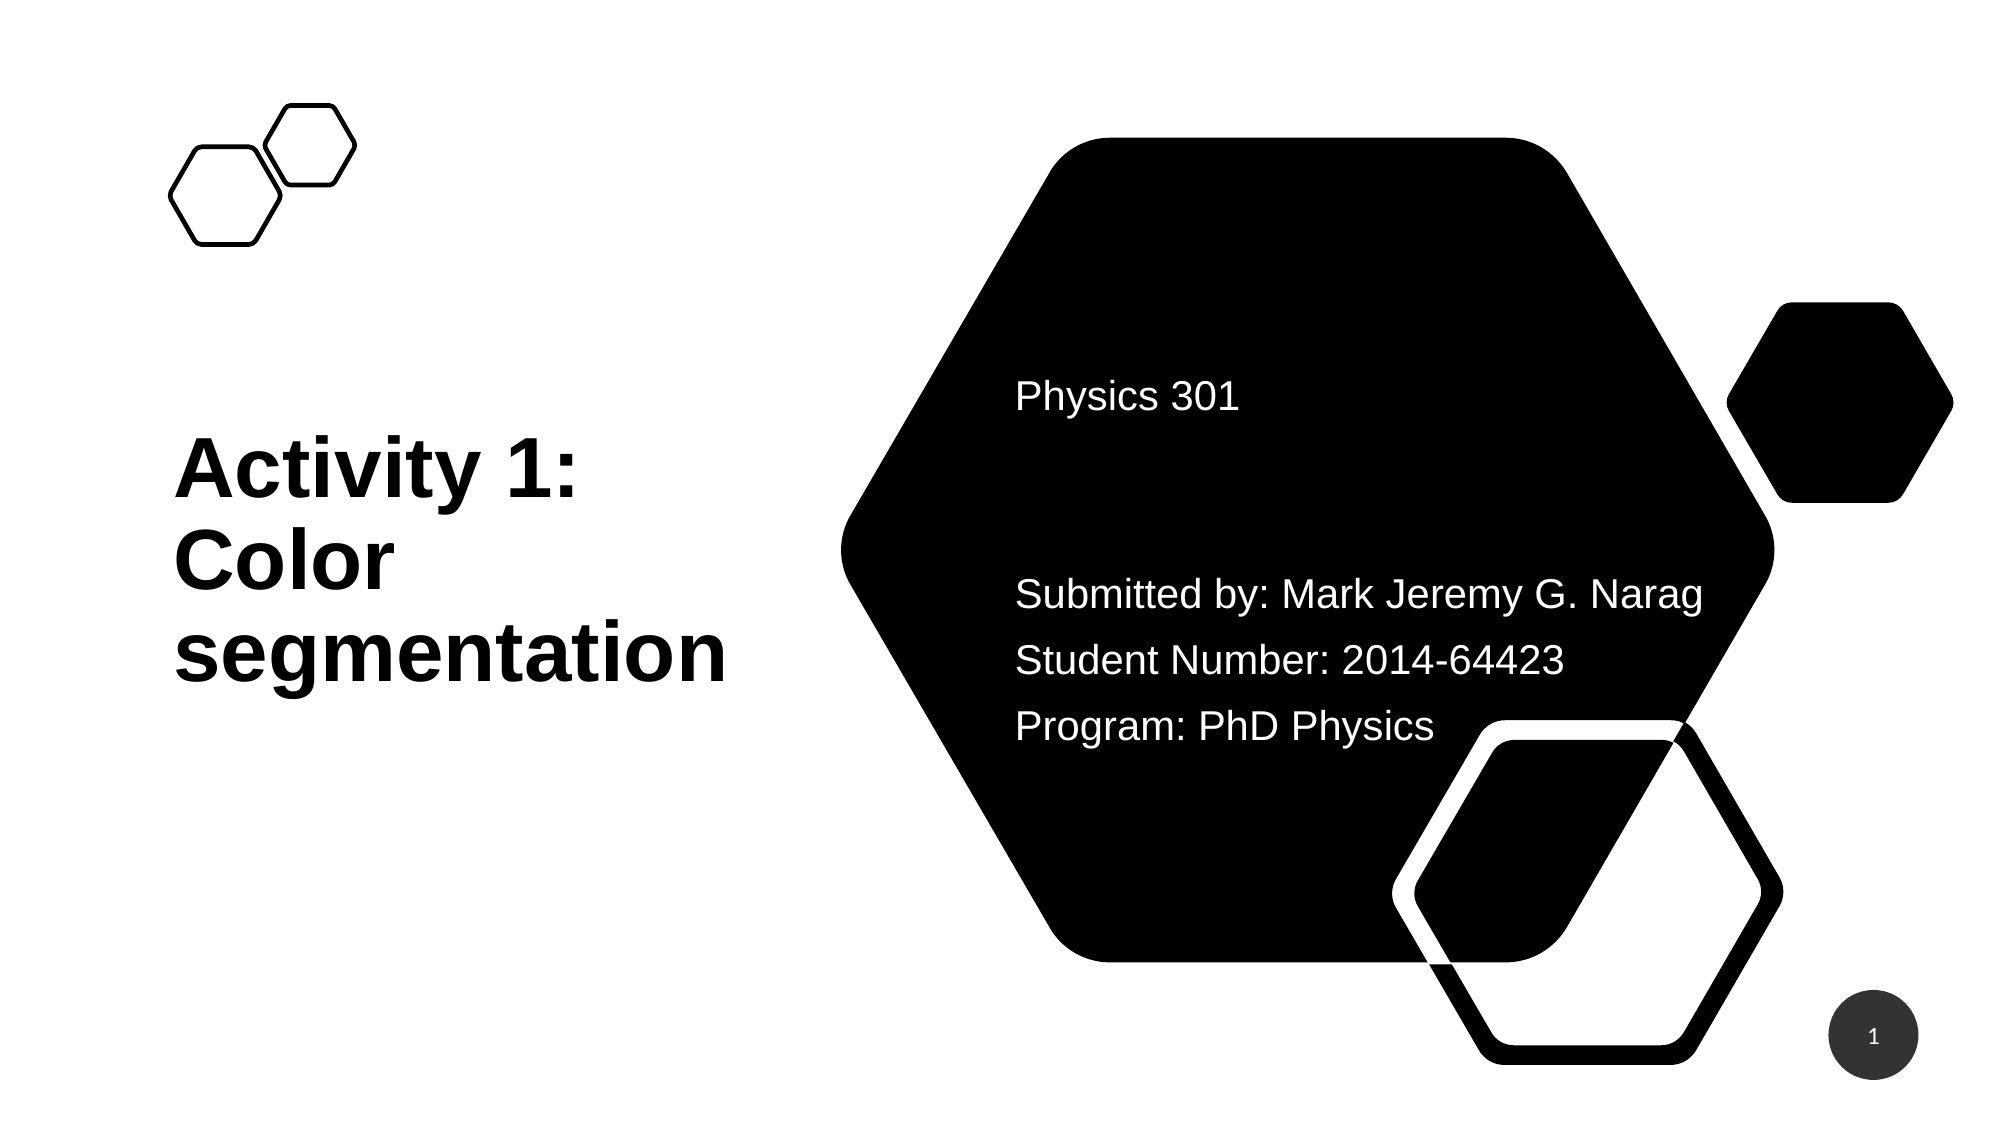

# Activity 1: Color segmentation
Physics 301

Submitted by: Mark Jeremy G. Narag
Student Number: 2014-64423
Program: PhD Physics
1